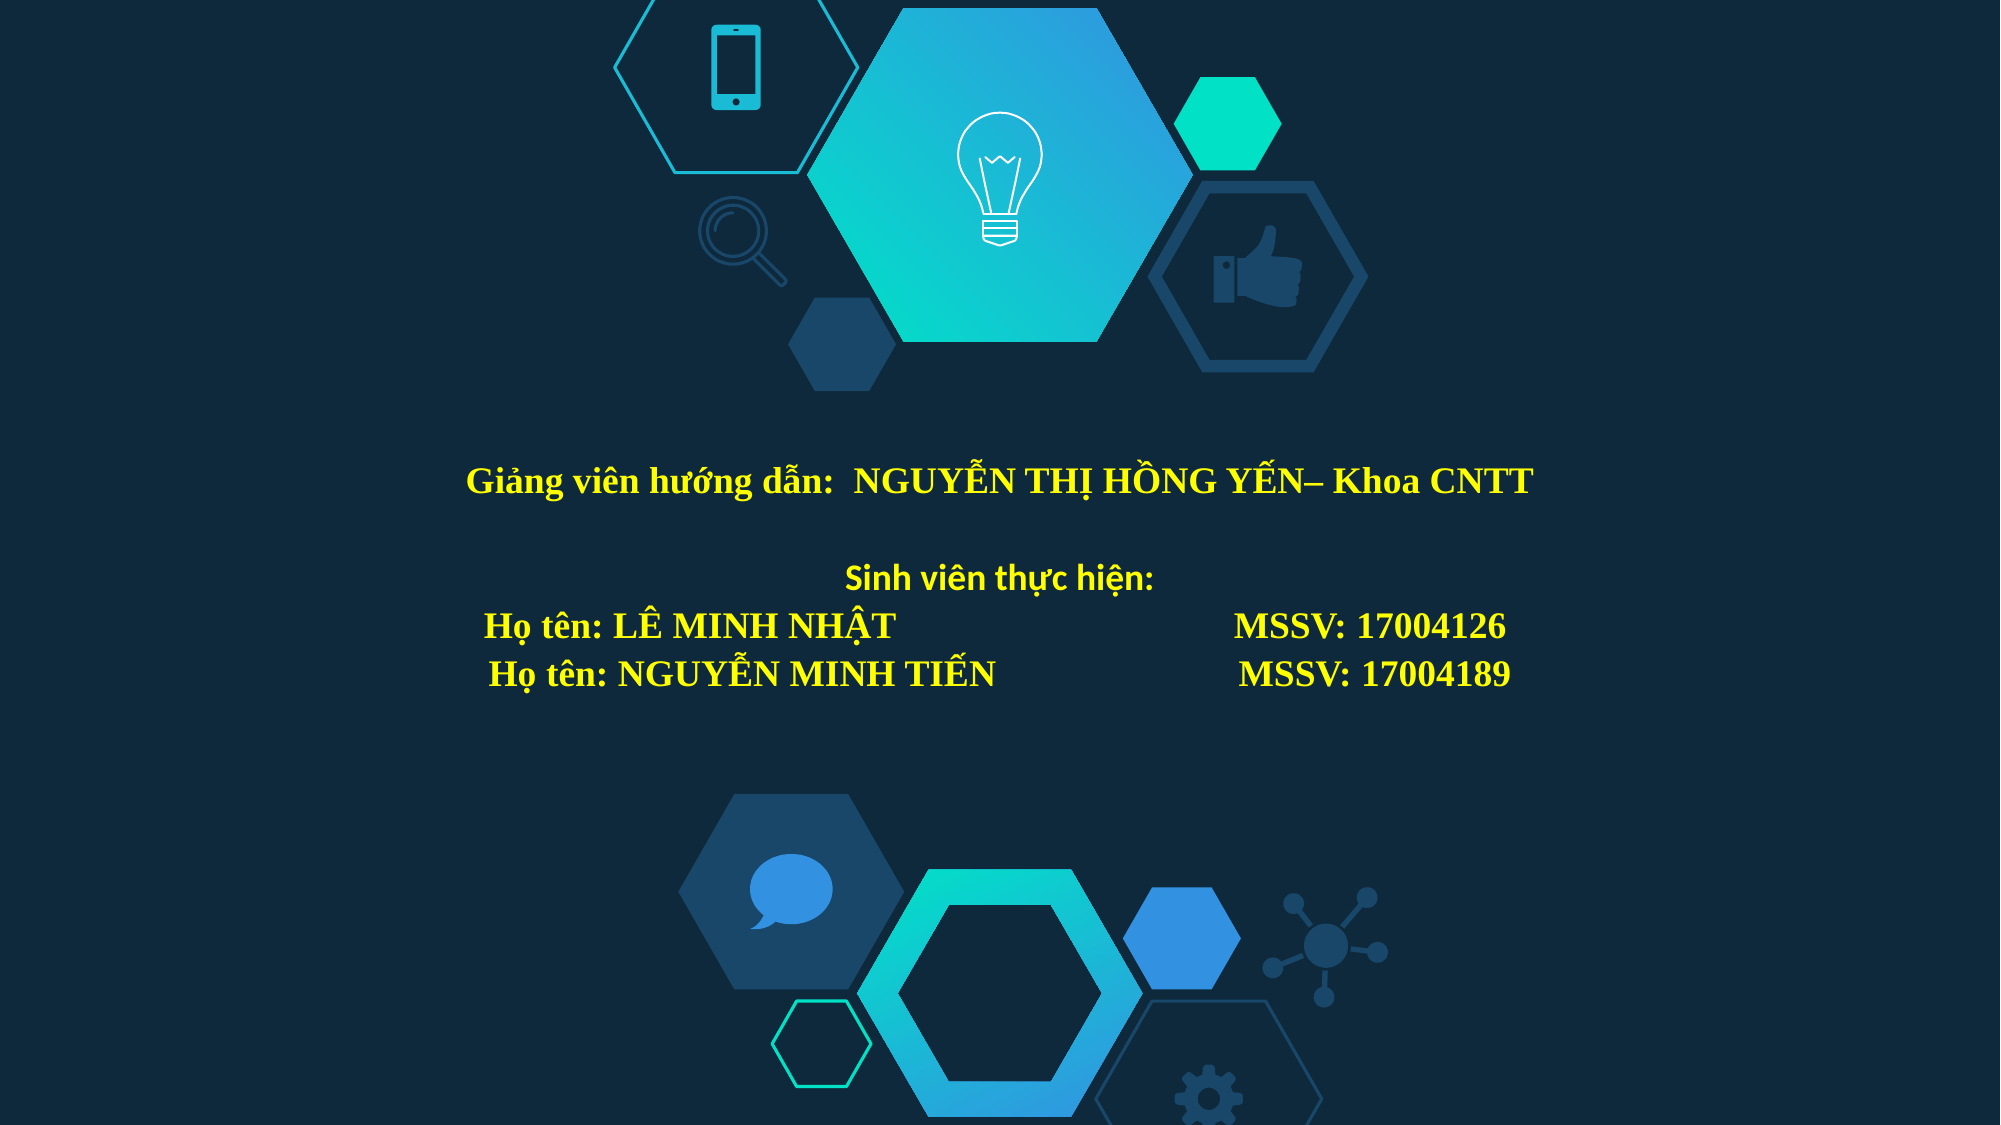

# Giảng viên hướng dẫn:  NGUYỄN THỊ HỒNG YẾN– Khoa CNTT Sinh viên thực hiện: Họ tên: LÊ MINH NHẬT			MSSV: 17004126 Họ tên: NGUYỄN MINH TIẾN		MSSV: 17004189